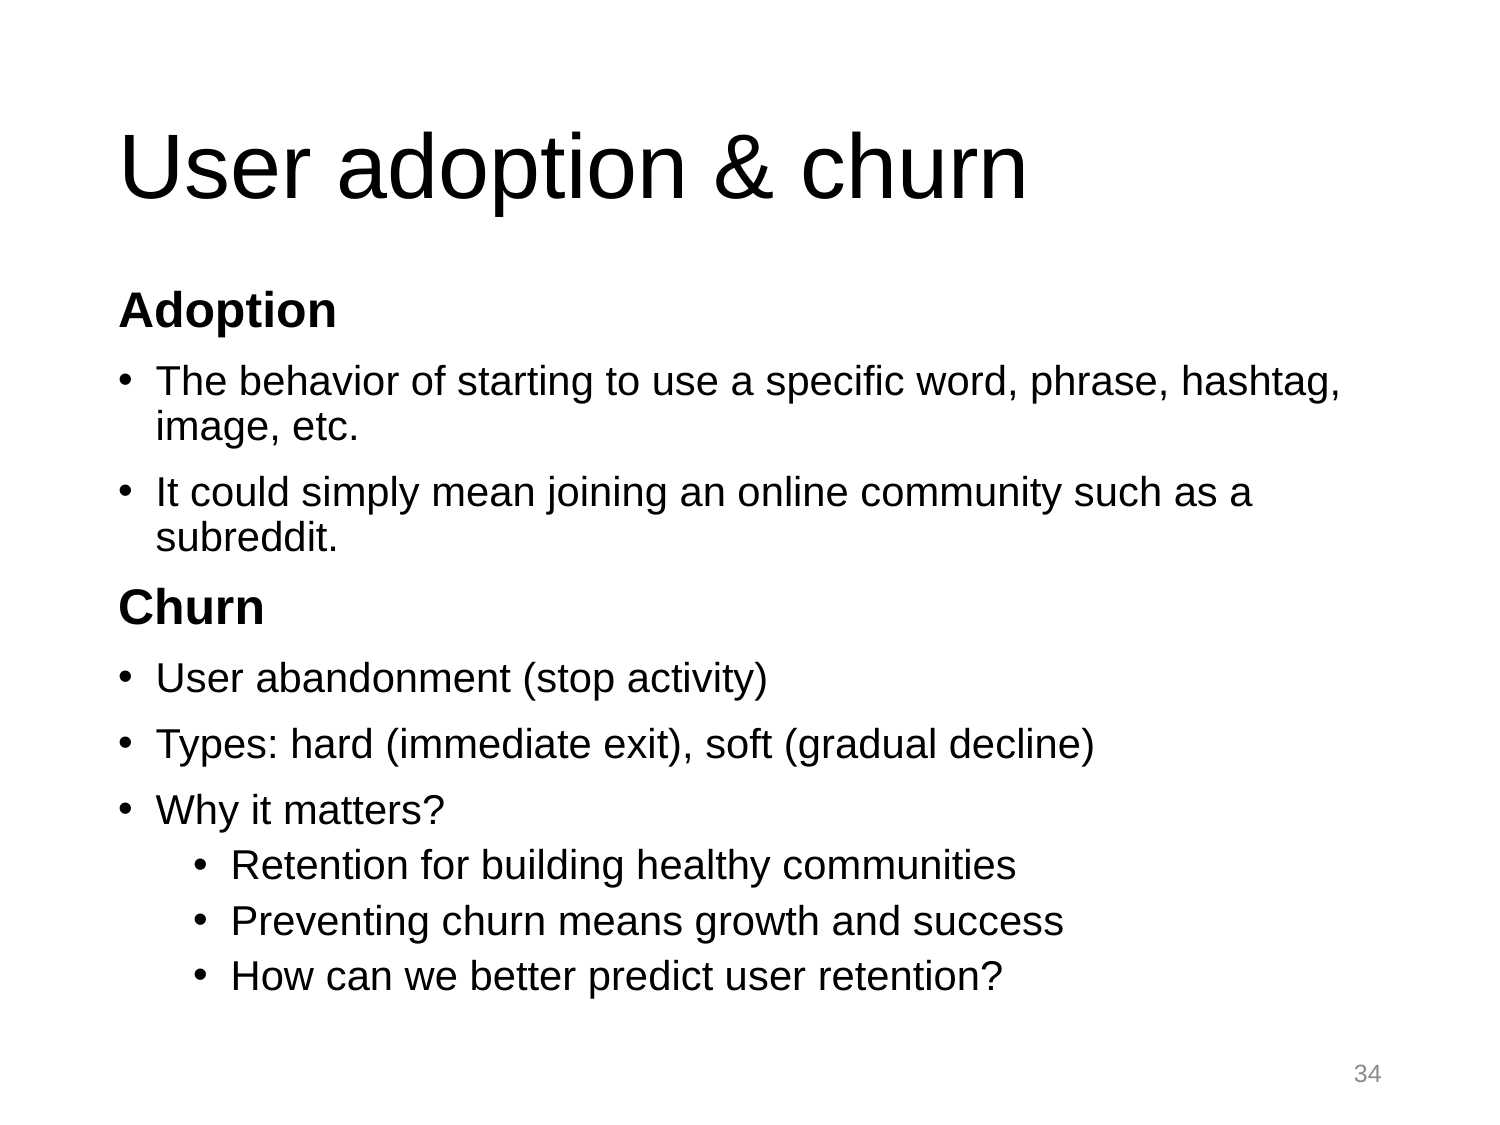

# User adoption & churn
Adoption
The behavior of starting to use a specific word, phrase, hashtag, image, etc.
It could simply mean joining an online community such as a subreddit.
Churn
User abandonment (stop activity)
Types: hard (immediate exit), soft (gradual decline)
Why it matters?
Retention for building healthy communities
Preventing churn means growth and success
How can we better predict user retention?

34